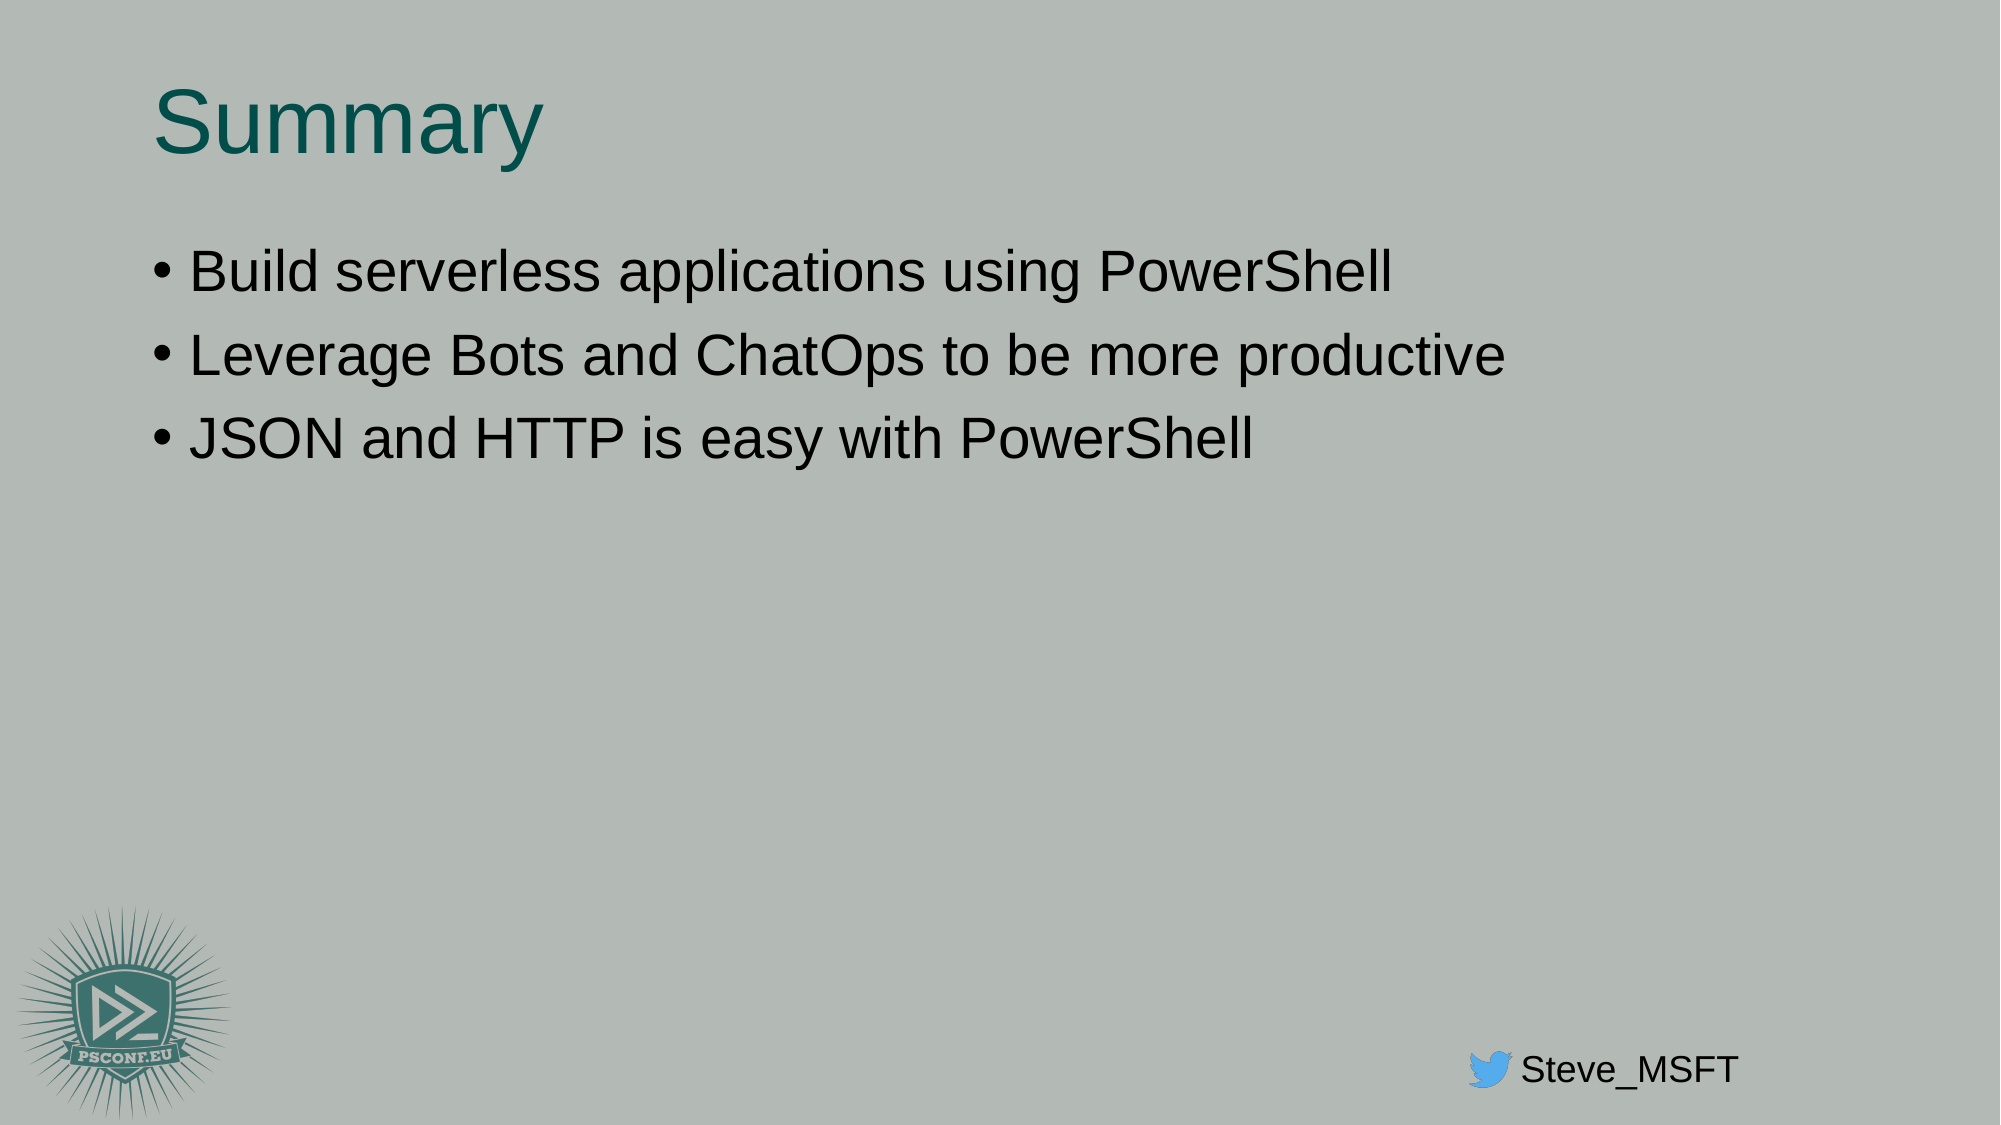

# Summary
Build serverless applications using PowerShell
Leverage Bots and ChatOps to be more productive
JSON and HTTP is easy with PowerShell

Steve_MSFT